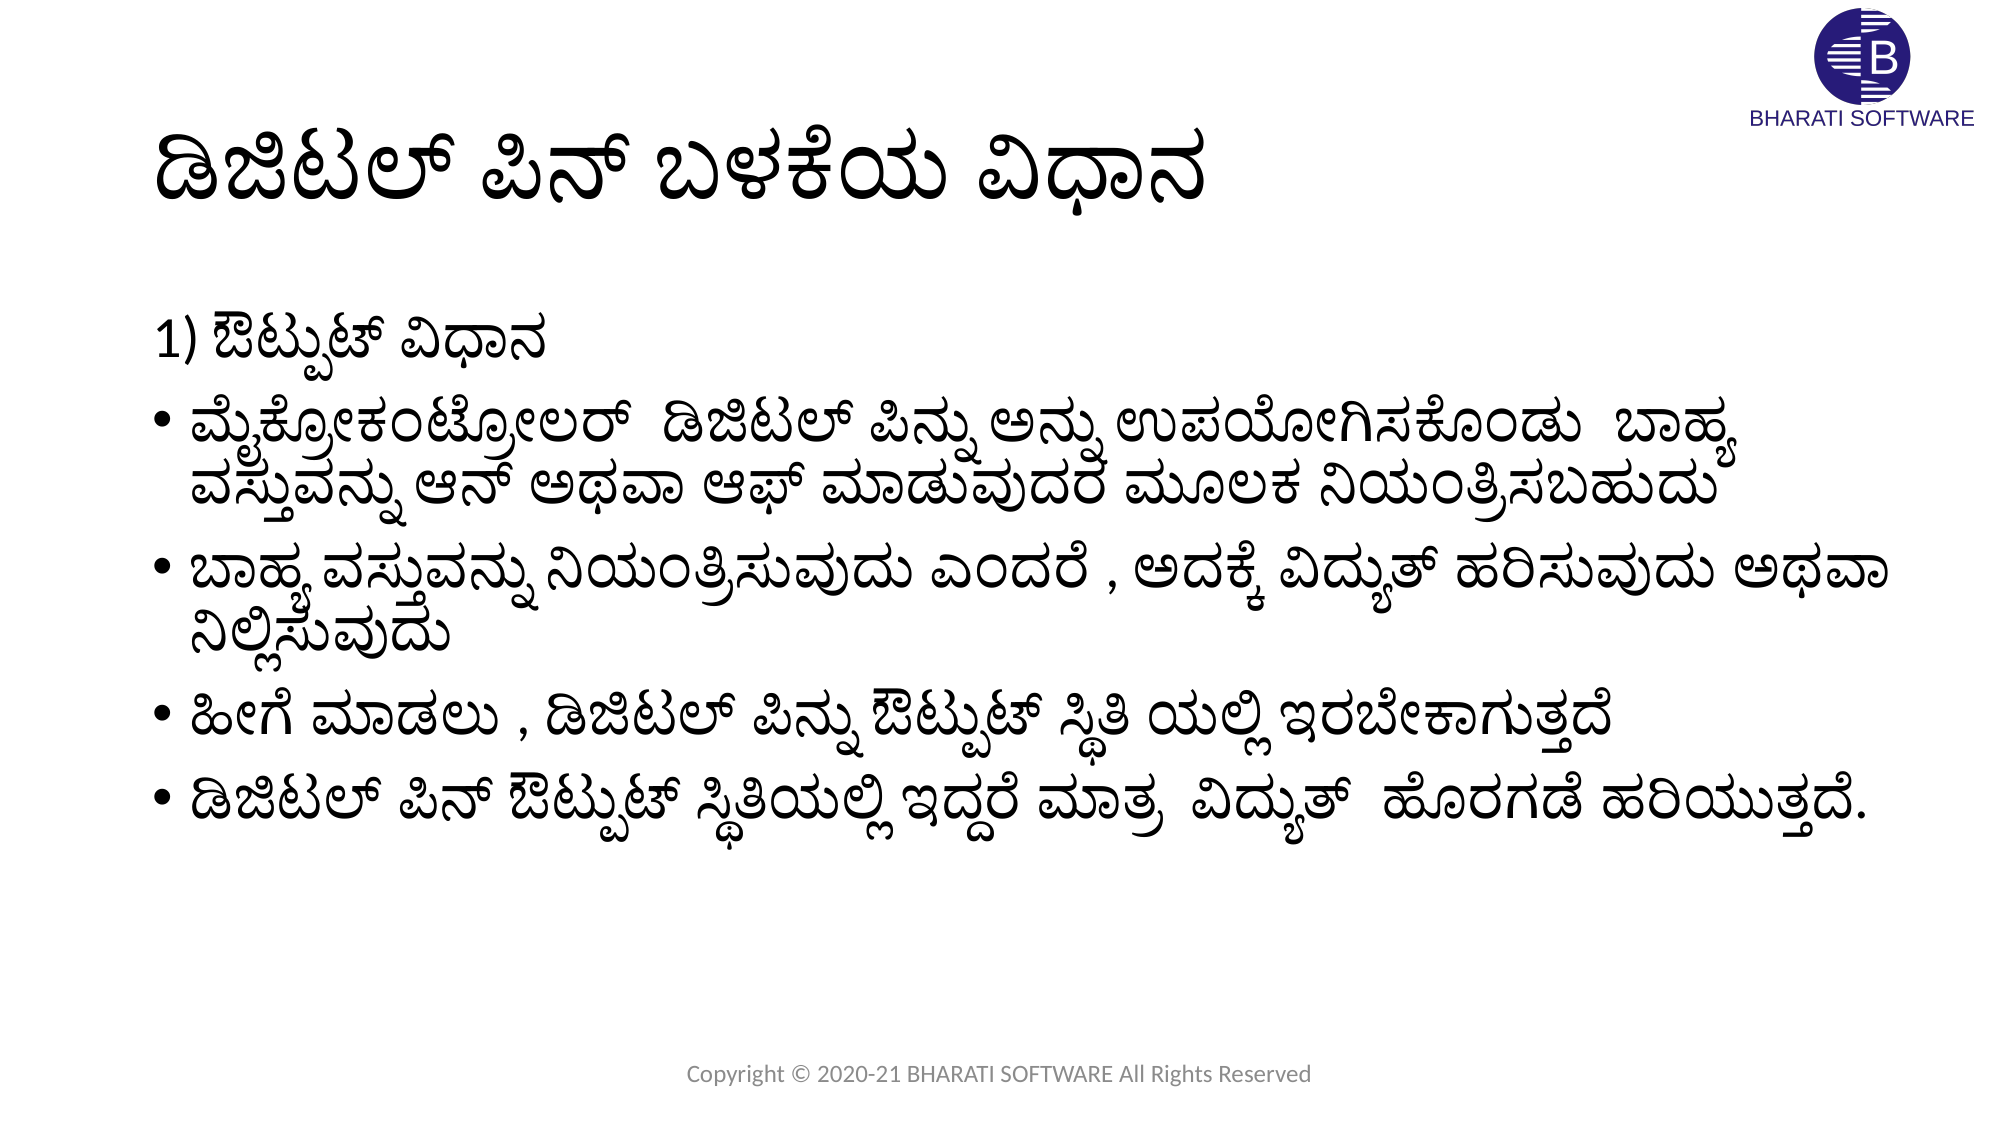

# ಡಿಜಿಟಲ್ ಪಿನ್ ಬಳಕೆಯ ವಿಧಾನ
1) ಔಟ್ಪುಟ್ ವಿಧಾನ
ಮೈಕ್ರೋಕಂಟ್ರೋಲರ್  ಡಿಜಿಟಲ್ ಪಿನ್ನು ಅನ್ನು ಉಪಯೋಗಿಸಕೊಂಡು  ಬಾಹ್ಯ ವಸ್ತುವನ್ನು ಆನ್ ಅಥವಾ ಆಫ್ ಮಾಡುವುದರ ಮೂಲಕ ನಿಯಂತ್ರಿಸಬಹುದು
ಬಾಹ್ಯ ವಸ್ತುವನ್ನು ನಿಯಂತ್ರಿಸುವುದು ಎಂದರೆ , ಅದಕ್ಕೆ ವಿದ್ಯುತ್ ಹರಿಸುವುದು ಅಥವಾ ನಿಲ್ಲಿಸುವುದು
ಹೀಗೆ ಮಾಡಲು , ಡಿಜಿಟಲ್ ಪಿನ್ನು ಔಟ್ಪುಟ್ ಸ್ಥಿತಿ ಯಲ್ಲಿ ಇರಬೇಕಾಗುತ್ತದೆ
ಡಿಜಿಟಲ್ ಪಿನ್ ಔಟ್ಪುಟ್ ಸ್ಥಿತಿಯಲ್ಲಿ ಇದ್ದರೆ ಮಾತ್ರ  ವಿದ್ಯುತ್  ಹೊರಗಡೆ ಹರಿಯುತ್ತದೆ.
Copyright © 2020-21 BHARATI SOFTWARE All Rights Reserved